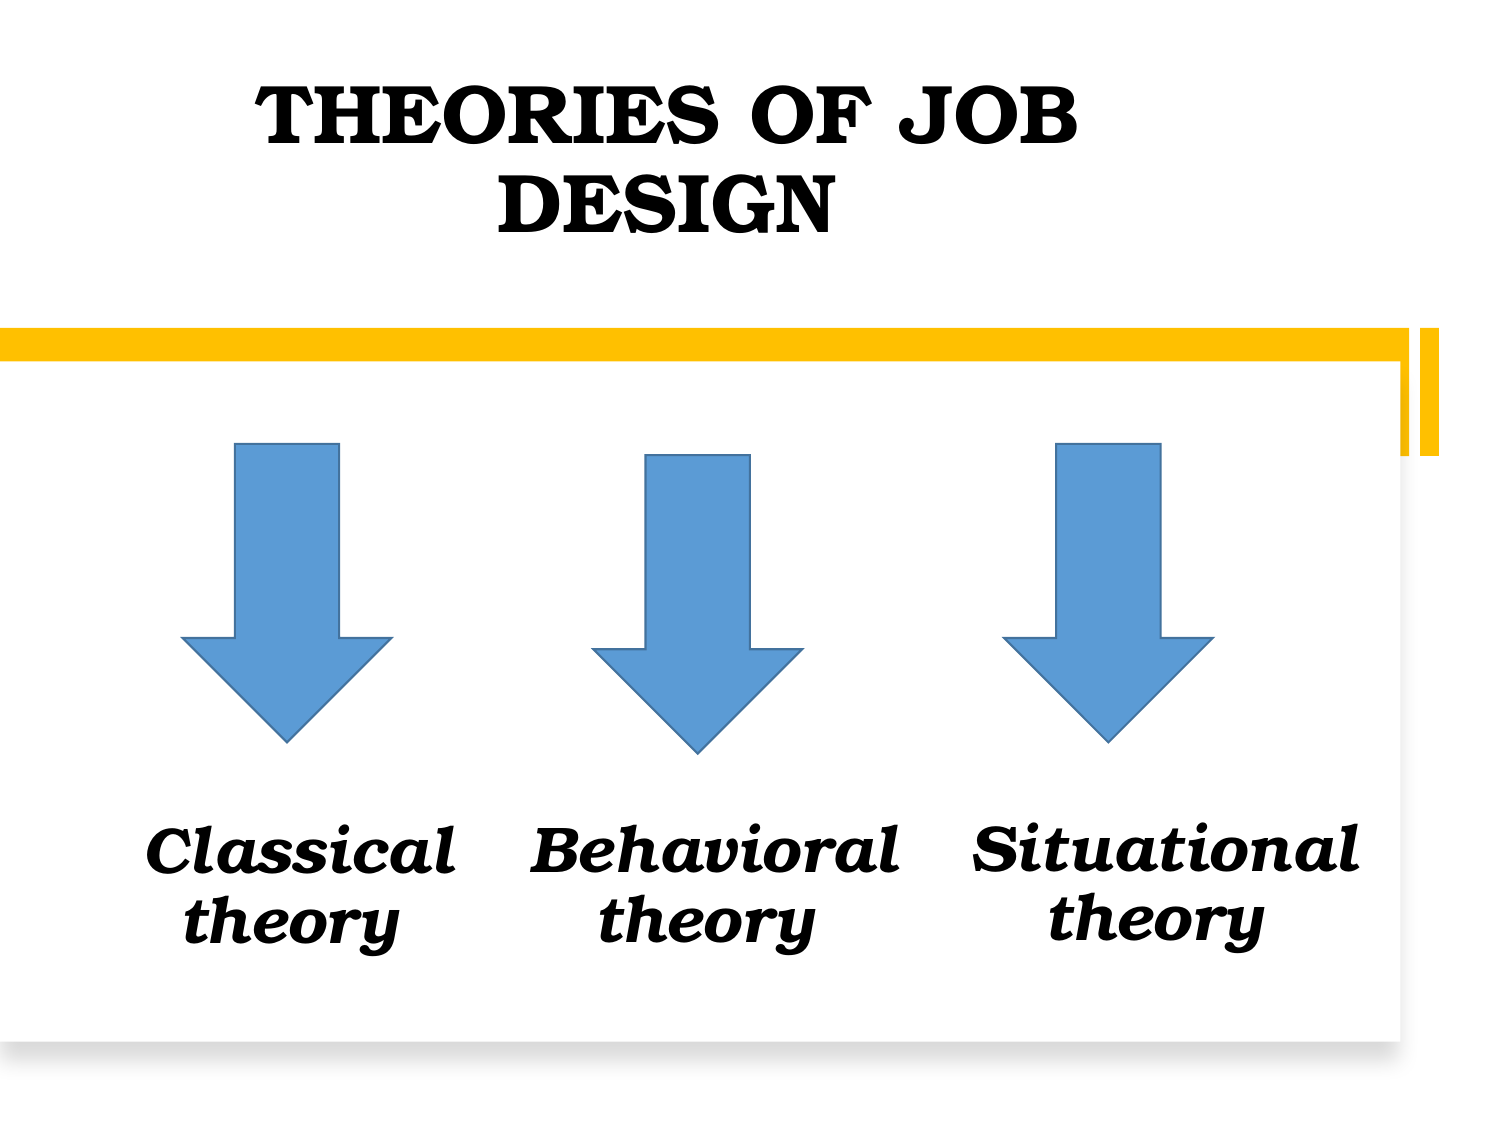

# THEORIES OF JOB DESIGN

Situational theory
Behavioral theory
Classical theory